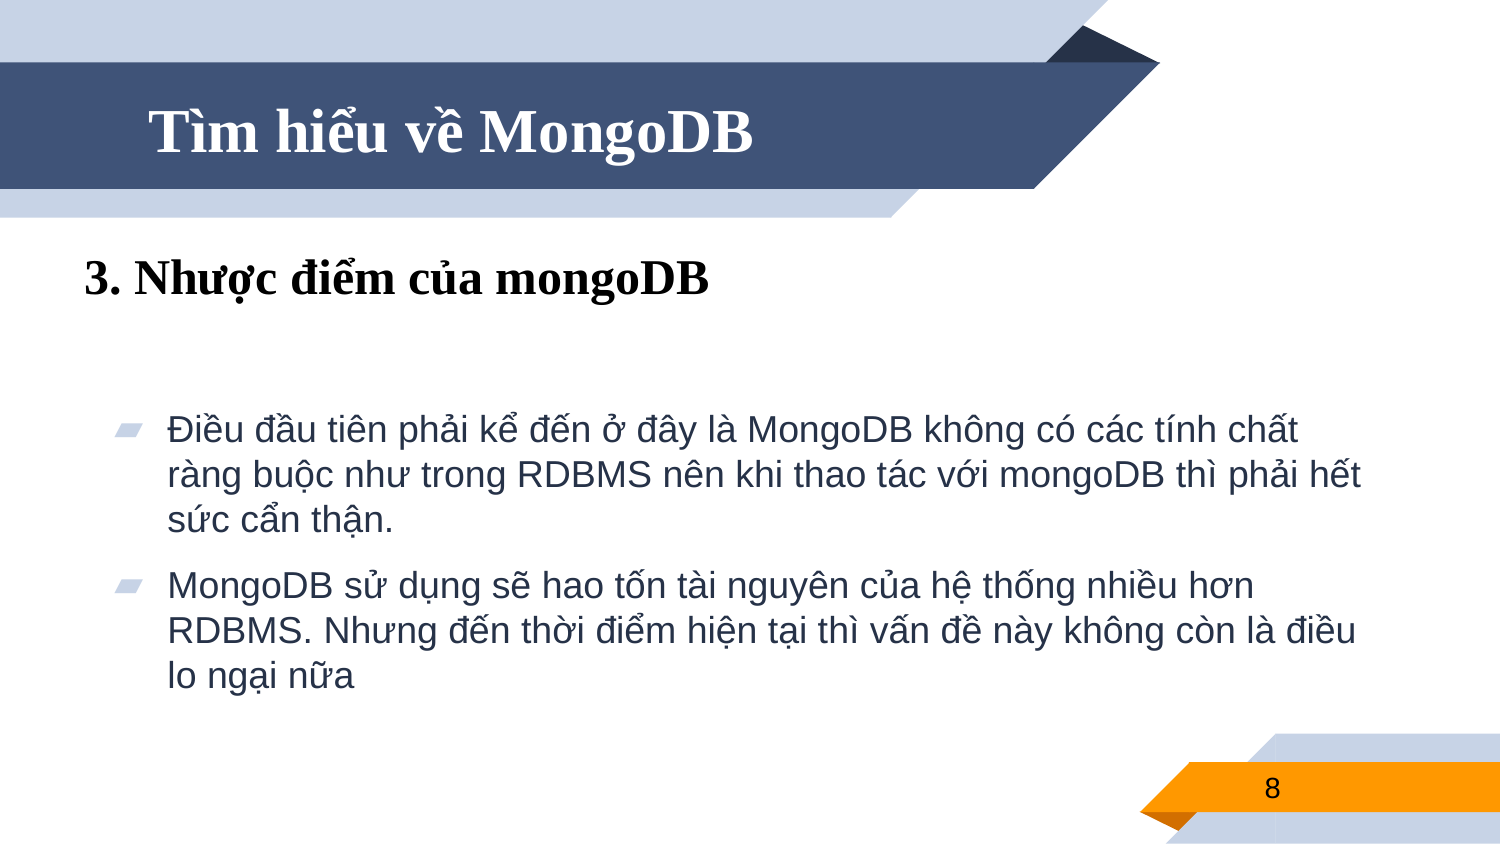

# Tìm hiểu về MongoDB
3. Nhược điểm của mongoDB
Điều đầu tiên phải kể đến ở đây là MongoDB không có các tính chất ràng buộc như trong RDBMS nên khi thao tác với mongoDB thì phải hết sức cẩn thận.
MongoDB sử dụng sẽ hao tốn tài nguyên của hệ thống nhiều hơn RDBMS. Nhưng đến thời điểm hiện tại thì vấn đề này không còn là điều lo ngại nữa
8